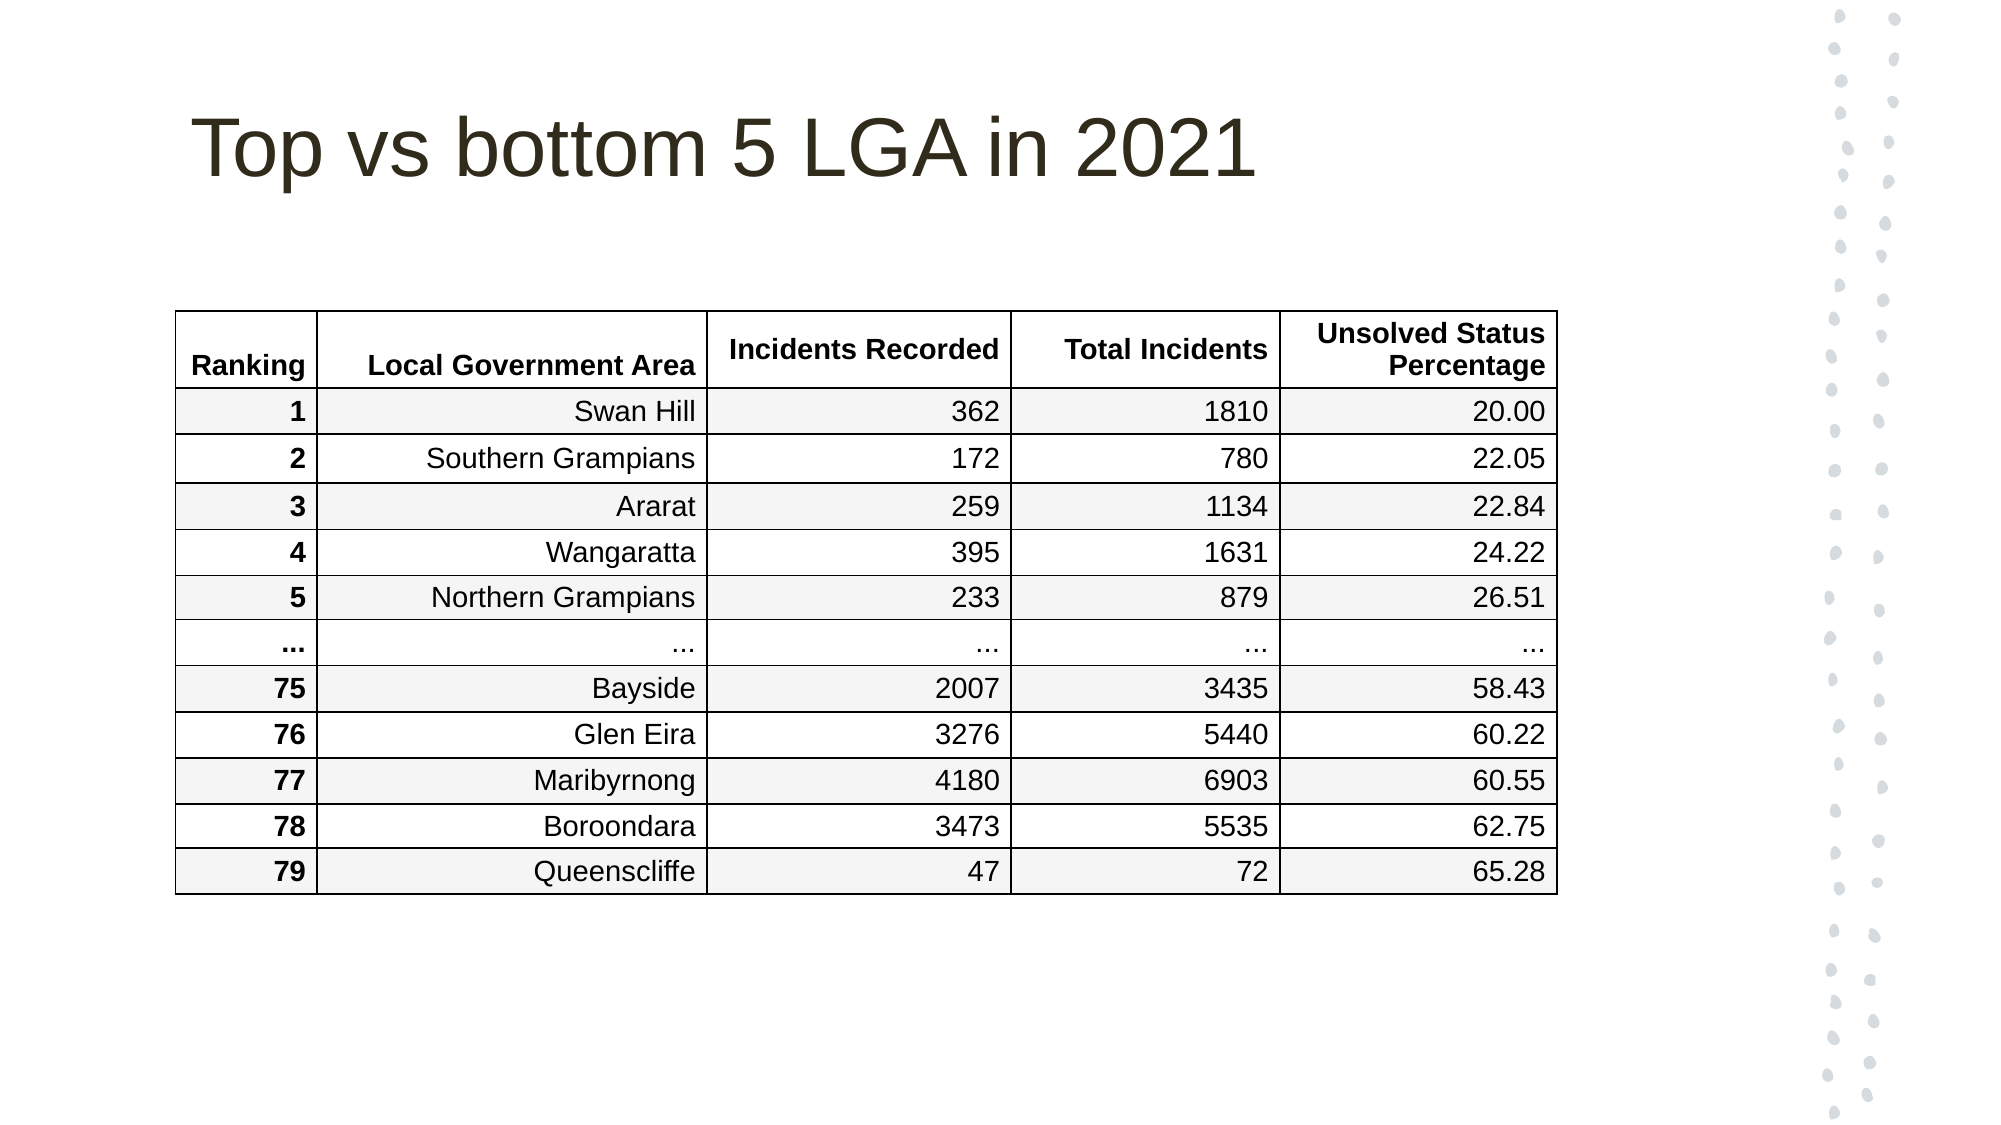

# Top vs bottom 5 LGA in 2021
| Ranking | Local Government Area | Incidents Recorded | Total Incidents | Unsolved Status Percentage |
| --- | --- | --- | --- | --- |
| 1 | Swan Hill | 362 | 1810 | 20.00 |
| 2 | Southern Grampians | 172 | 780 | 22.05 |
| 3 | Ararat | 259 | 1134 | 22.84 |
| 4 | Wangaratta | 395 | 1631 | 24.22 |
| 5 | Northern Grampians | 233 | 879 | 26.51 |
| ... | ... | ... | ... | ... |
| 75 | Bayside | 2007 | 3435 | 58.43 |
| 76 | Glen Eira | 3276 | 5440 | 60.22 |
| 77 | Maribyrnong | 4180 | 6903 | 60.55 |
| 78 | Boroondara | 3473 | 5535 | 62.75 |
| 79 | Queenscliffe | 47 | 72 | 65.28 |